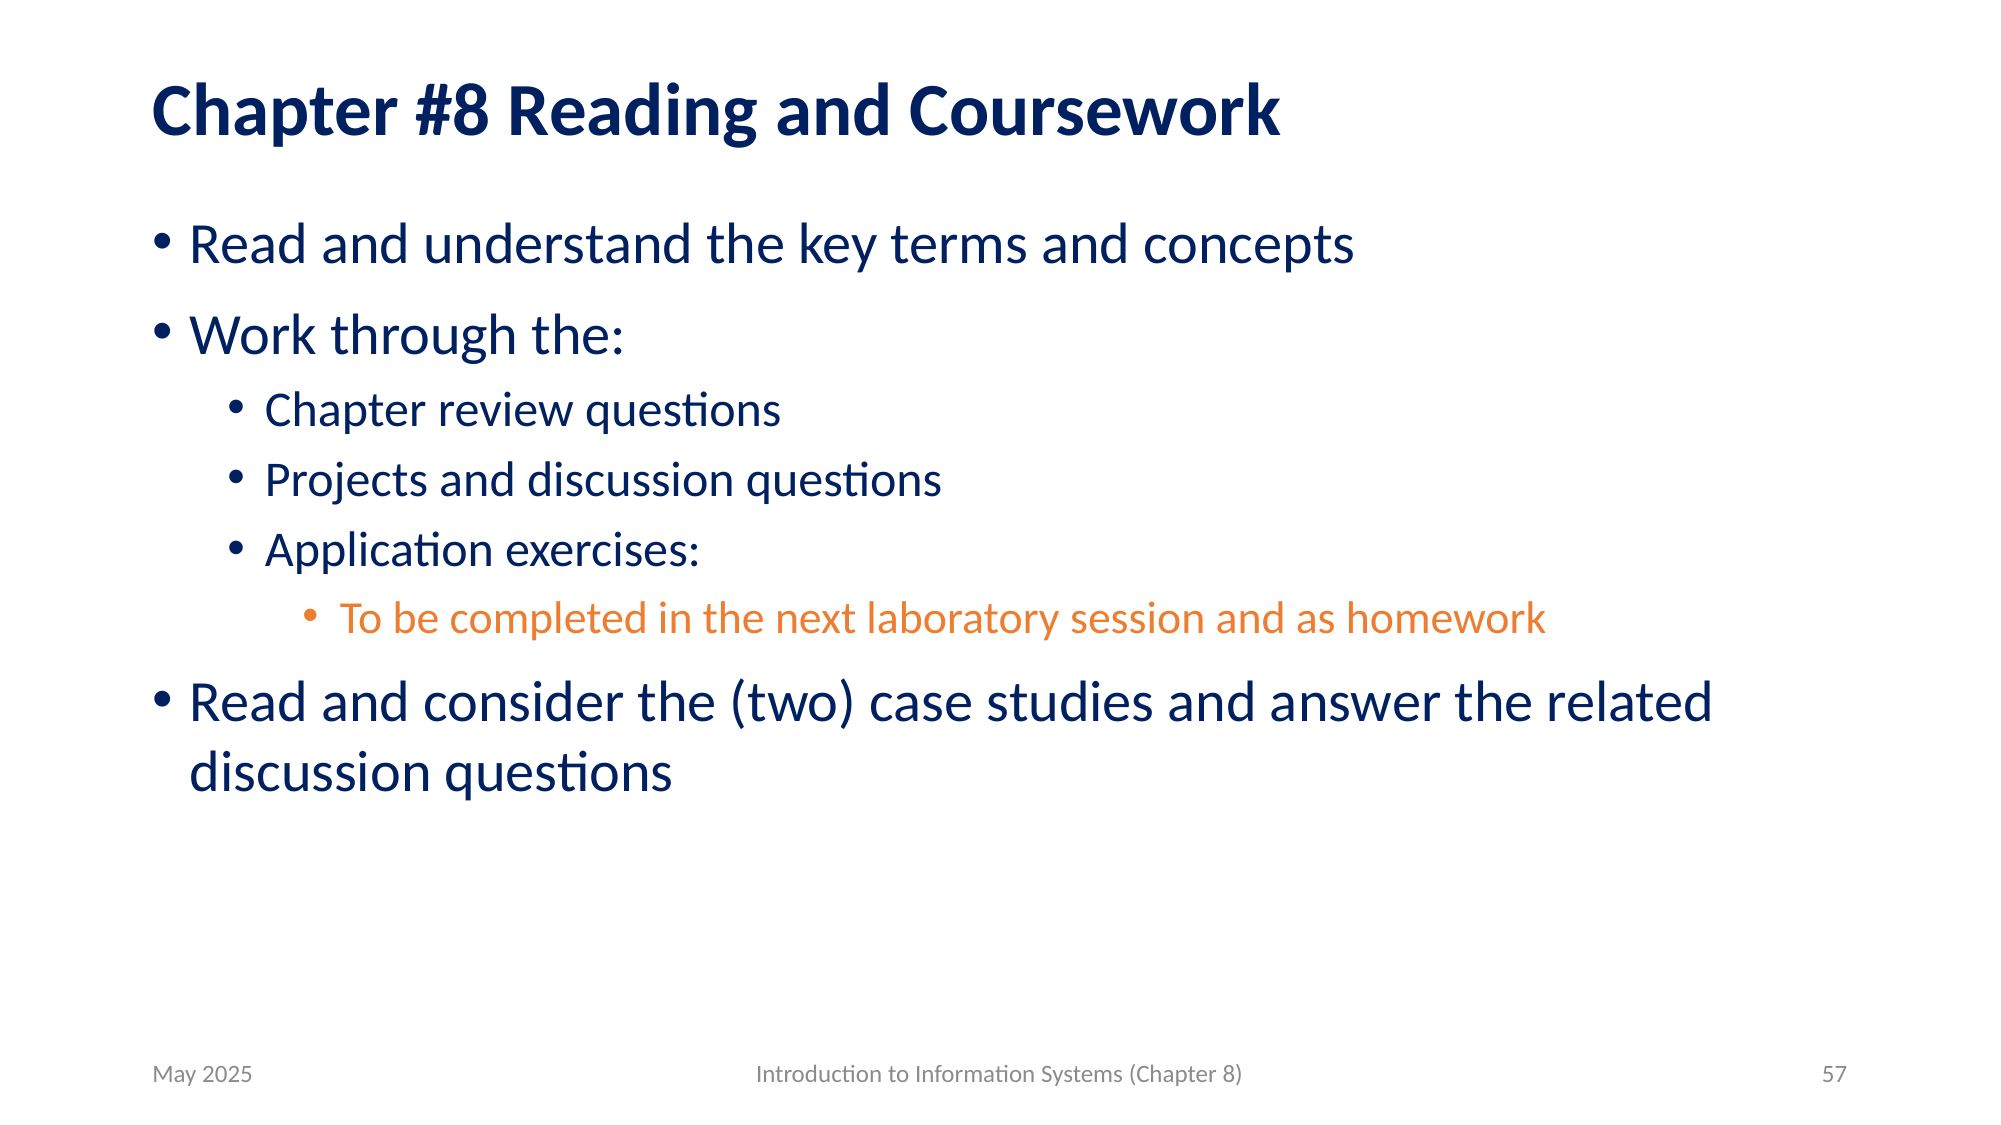

# Chapter #8 Reading and Coursework
Read and understand the key terms and concepts
Work through the:
Chapter review questions
Projects and discussion questions
Application exercises:
To be completed in the next laboratory session and as homework
Read and consider the (two) case studies and answer the related discussion questions
May 2025
Introduction to Information Systems (Chapter 8)
57